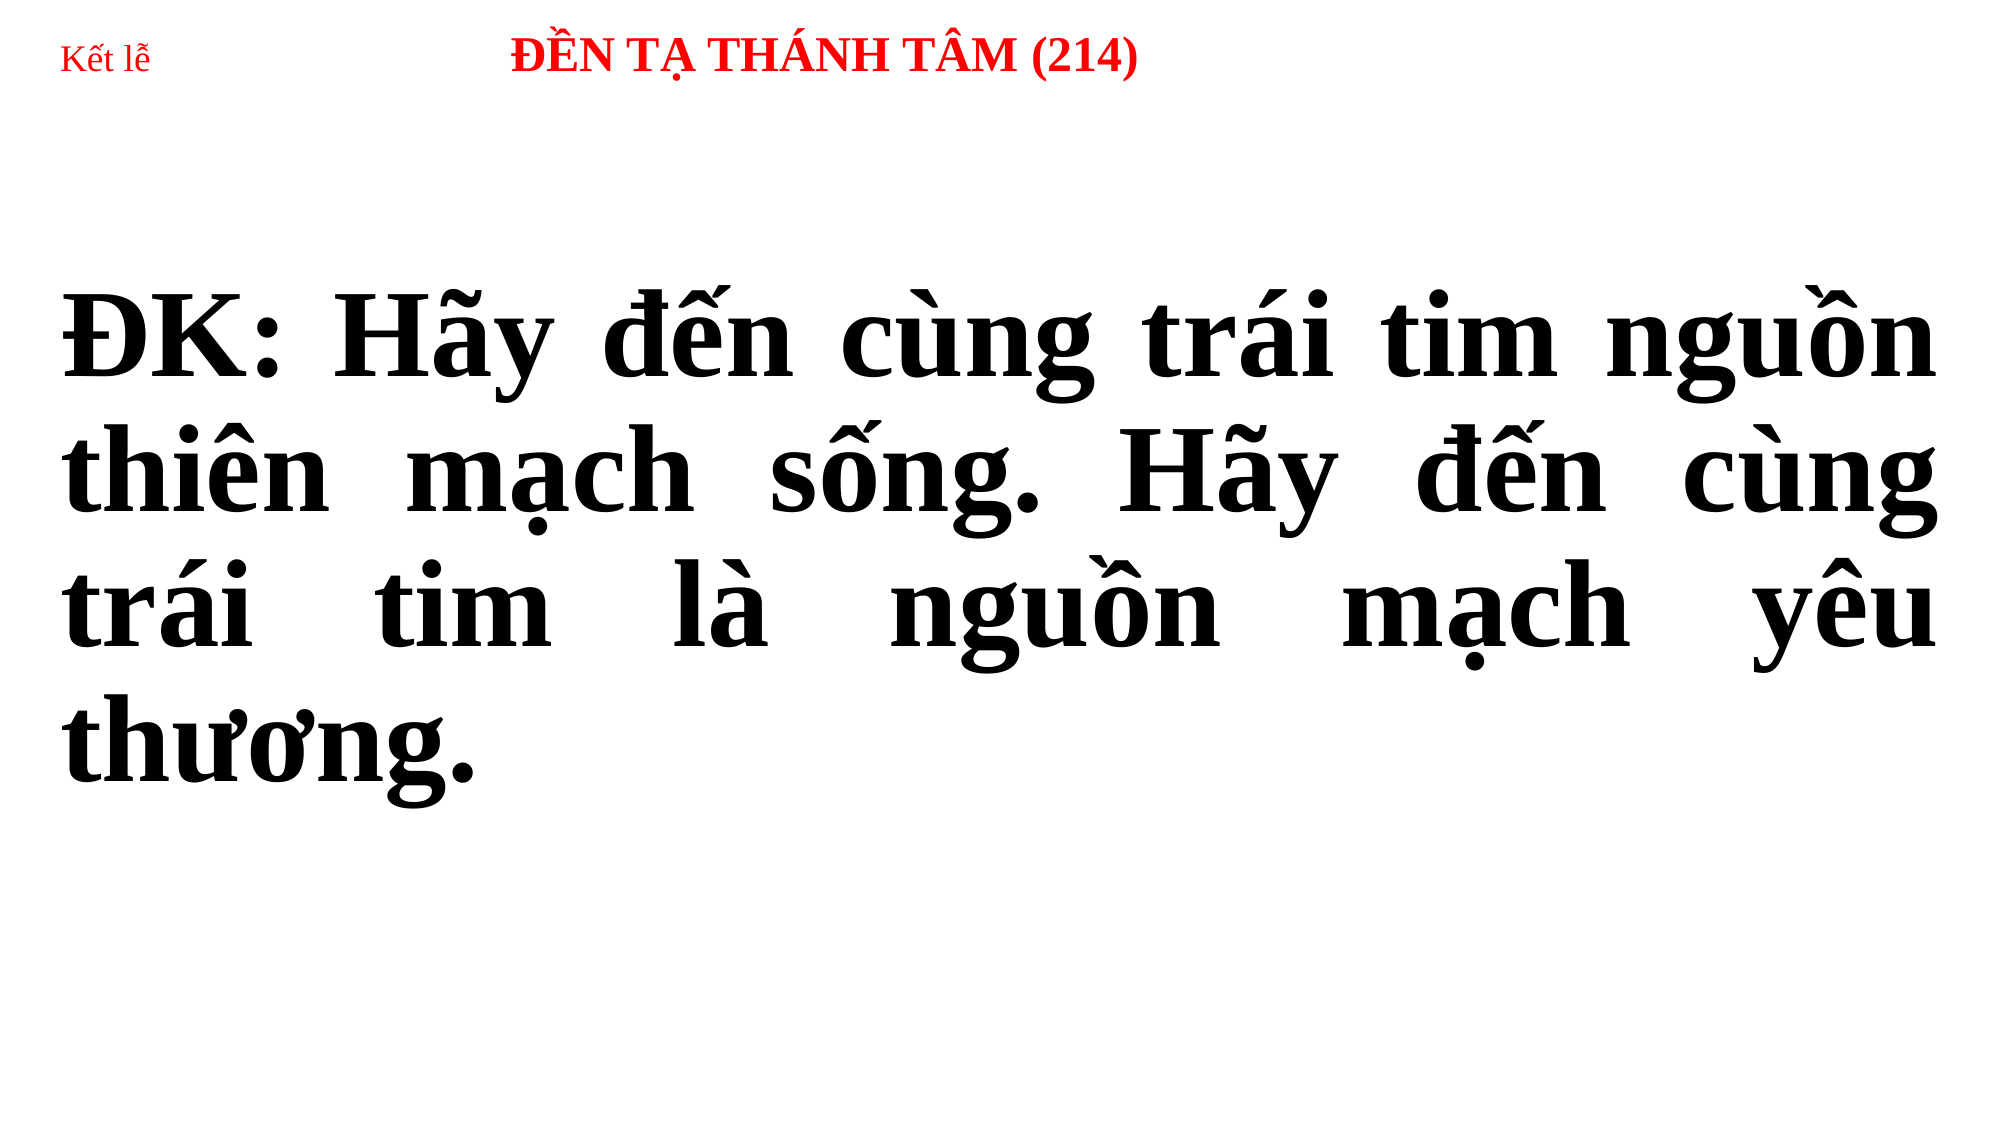

# Kết lễ                             	ĐỀN TẠ THÁNH TÂM (214)
ĐK: Hãy đến cùng trái tim nguồn thiên mạch sống. Hãy đến cùng trái tim là nguồn mạch yêu thương.